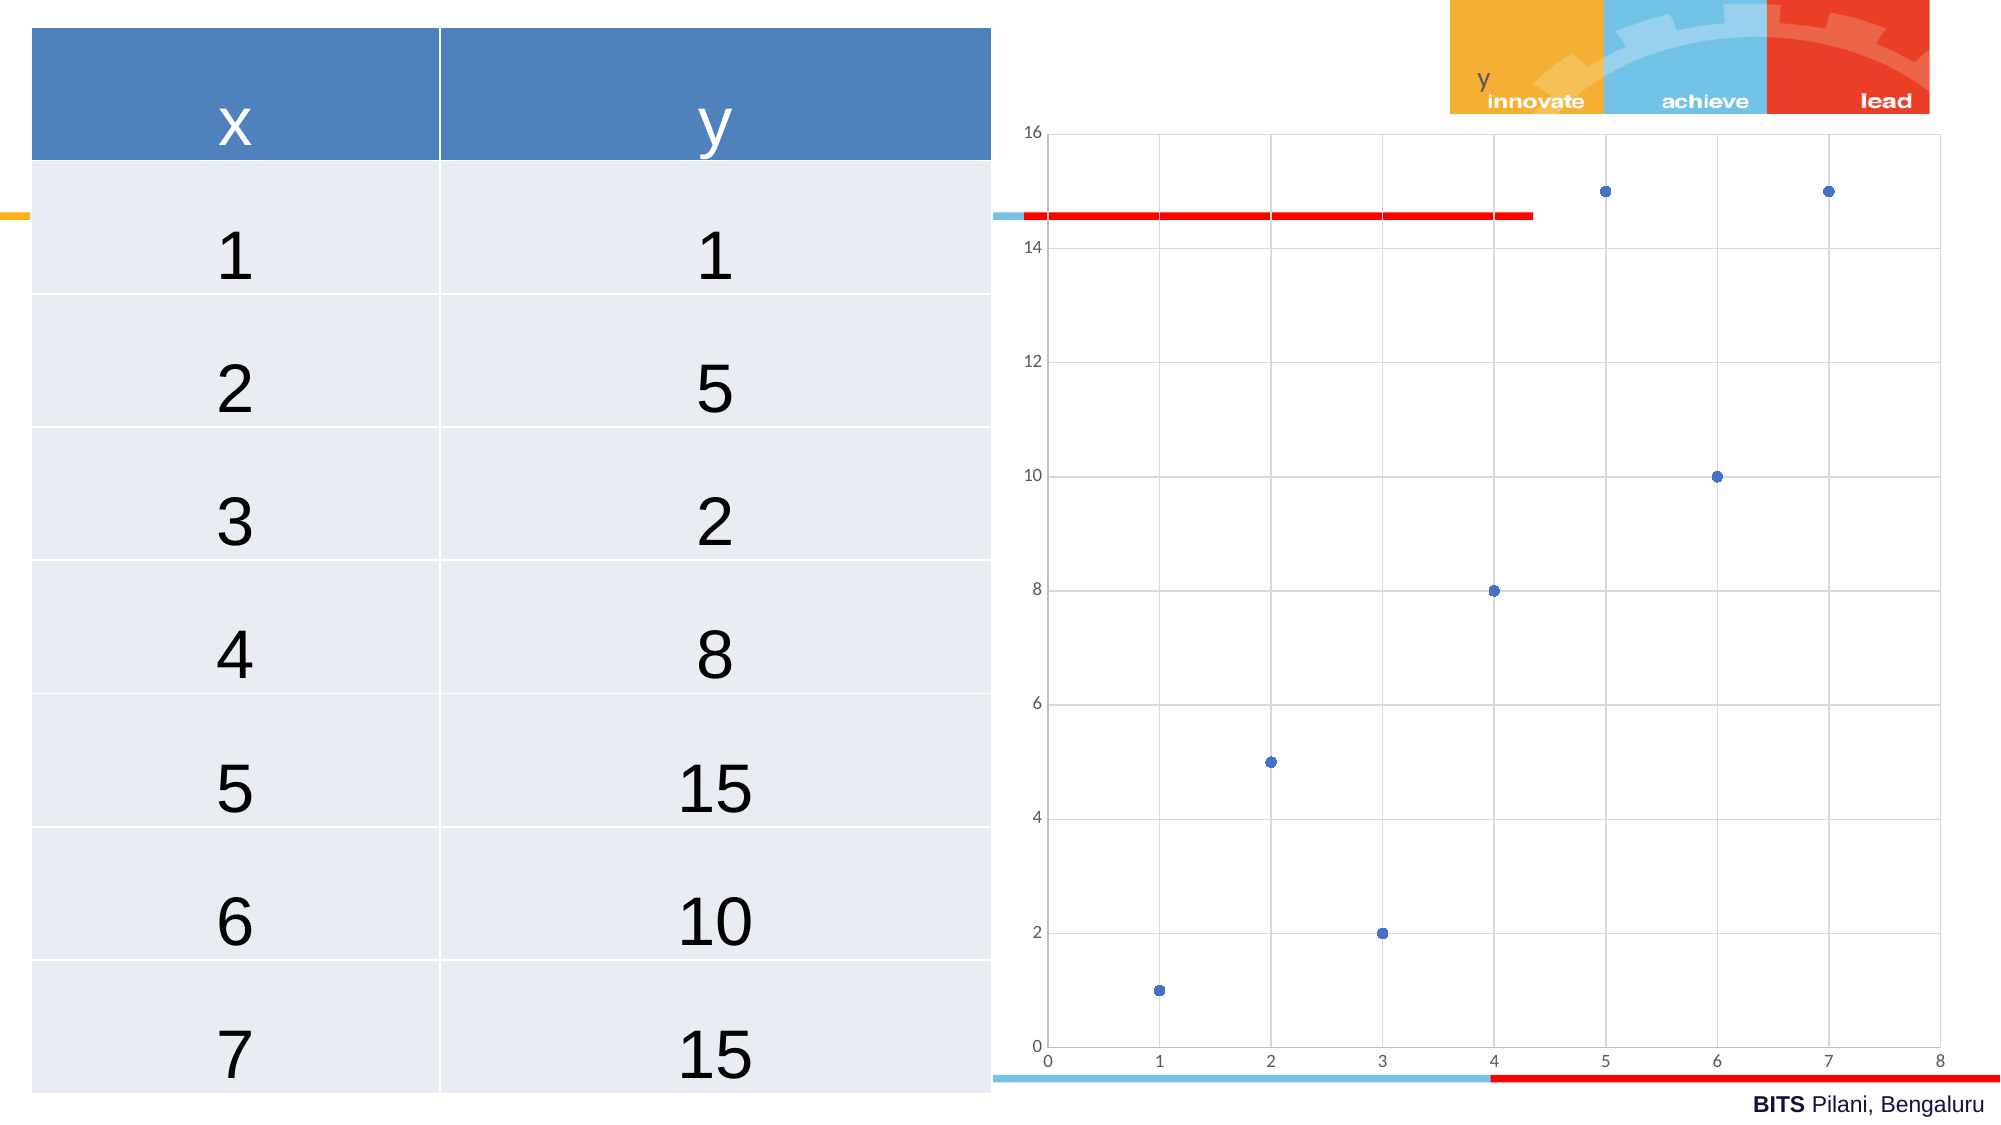

| x | y |
| --- | --- |
| 1 | 1 |
| 2 | 5 |
| 3 | 2 |
| 4 | 8 |
| 5 | 15 |
| 6 | 10 |
| 7 | 15 |

### Chart:

| Category | y |
|---|---|